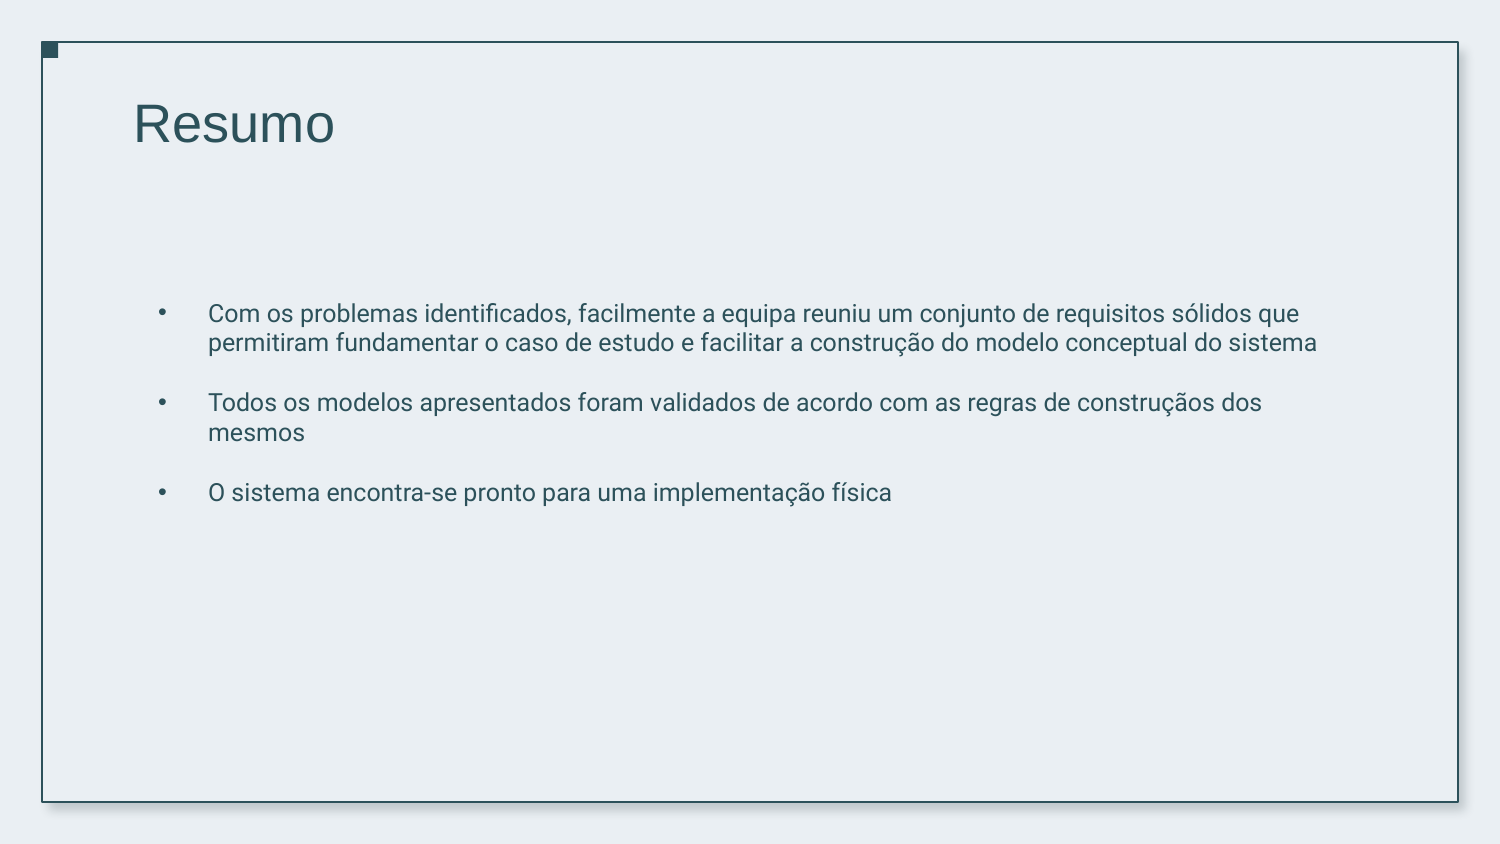

# Resumo
Com os problemas identificados, facilmente a equipa reuniu um conjunto de requisitos sólidos que permitiram fundamentar o caso de estudo e facilitar a construção do modelo conceptual do sistema

Todos os modelos apresentados foram validados de acordo com as regras de construçãos dos mesmos

O sistema encontra-se pronto para uma implementação física